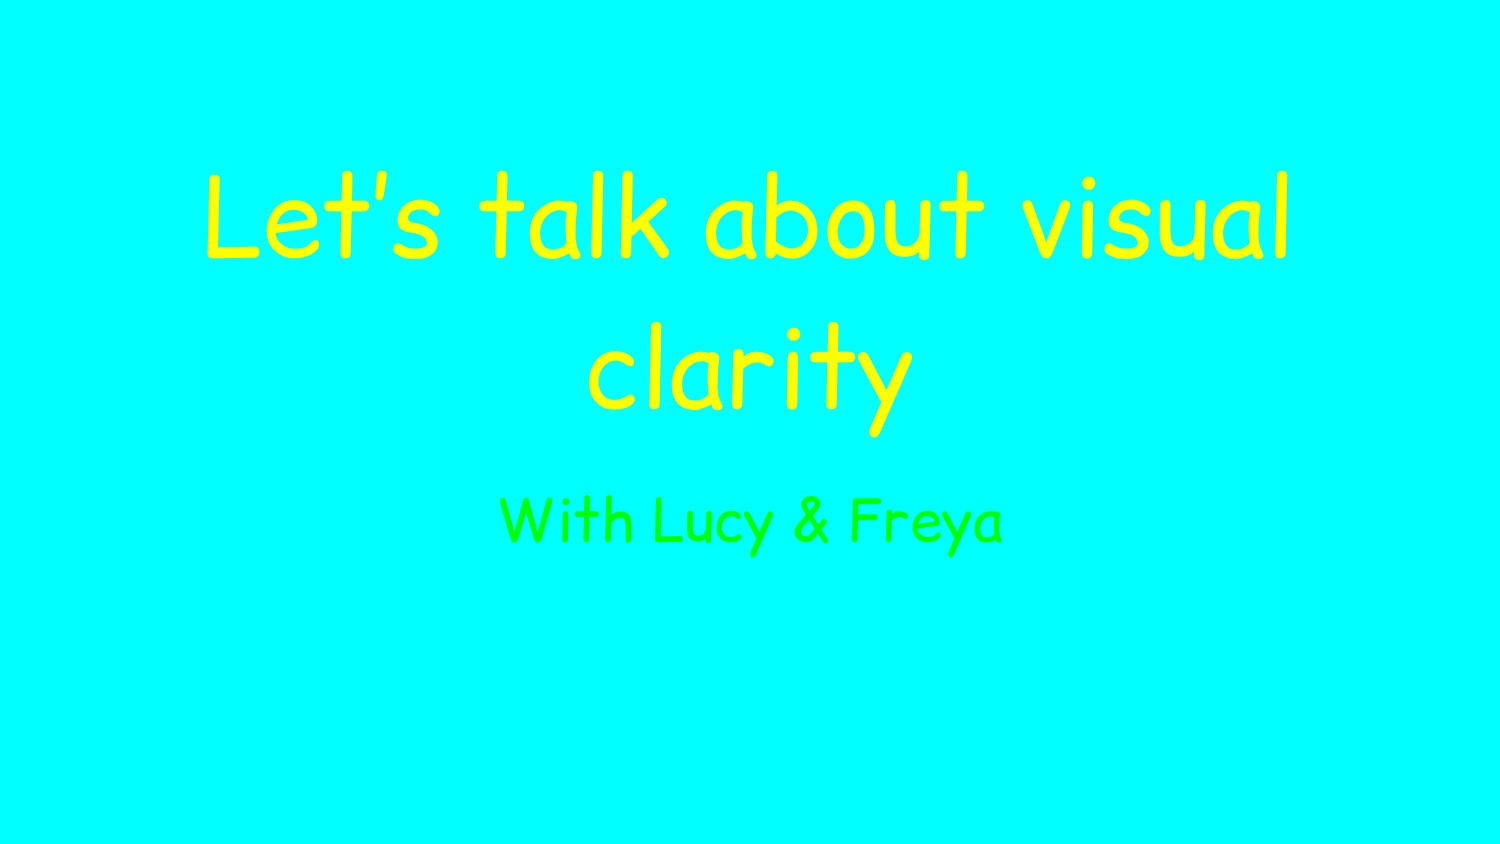

# Let’s talk about visual clarity
With Lucy & Freya